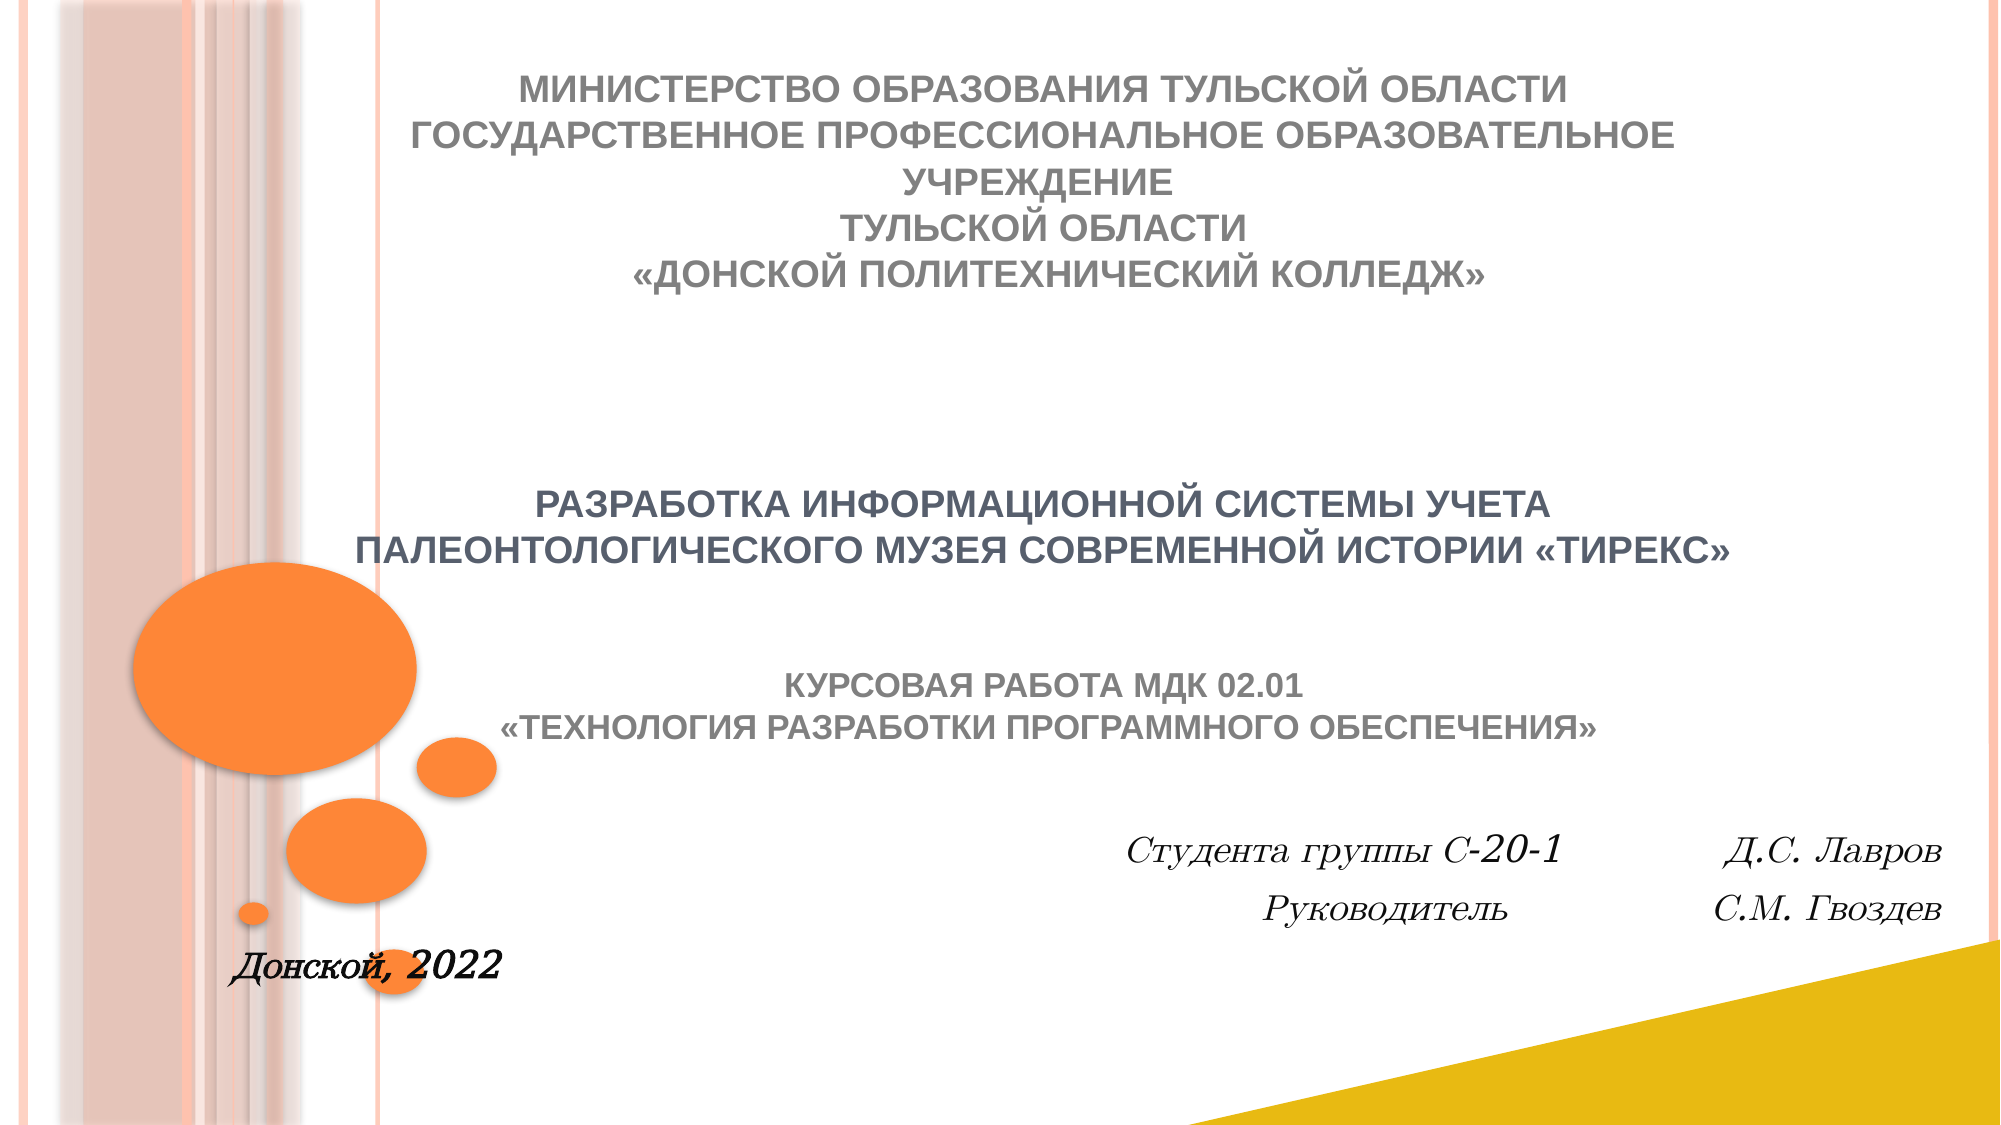

# Министерство образования Тульской области Государственное профессиональное образовательное учреждение Тульской области «Донской политехнический колледж» Разработка Информационной системы учета палеонтологического музея современной истории «Тирекс» Курсовая работа МДК 02.01 «Технология разработки программного обеспечения»
Студента группы С-20-1 	Д.С. Лавров
Руководитель 		С.М. Гвоздев
Донской, 2022